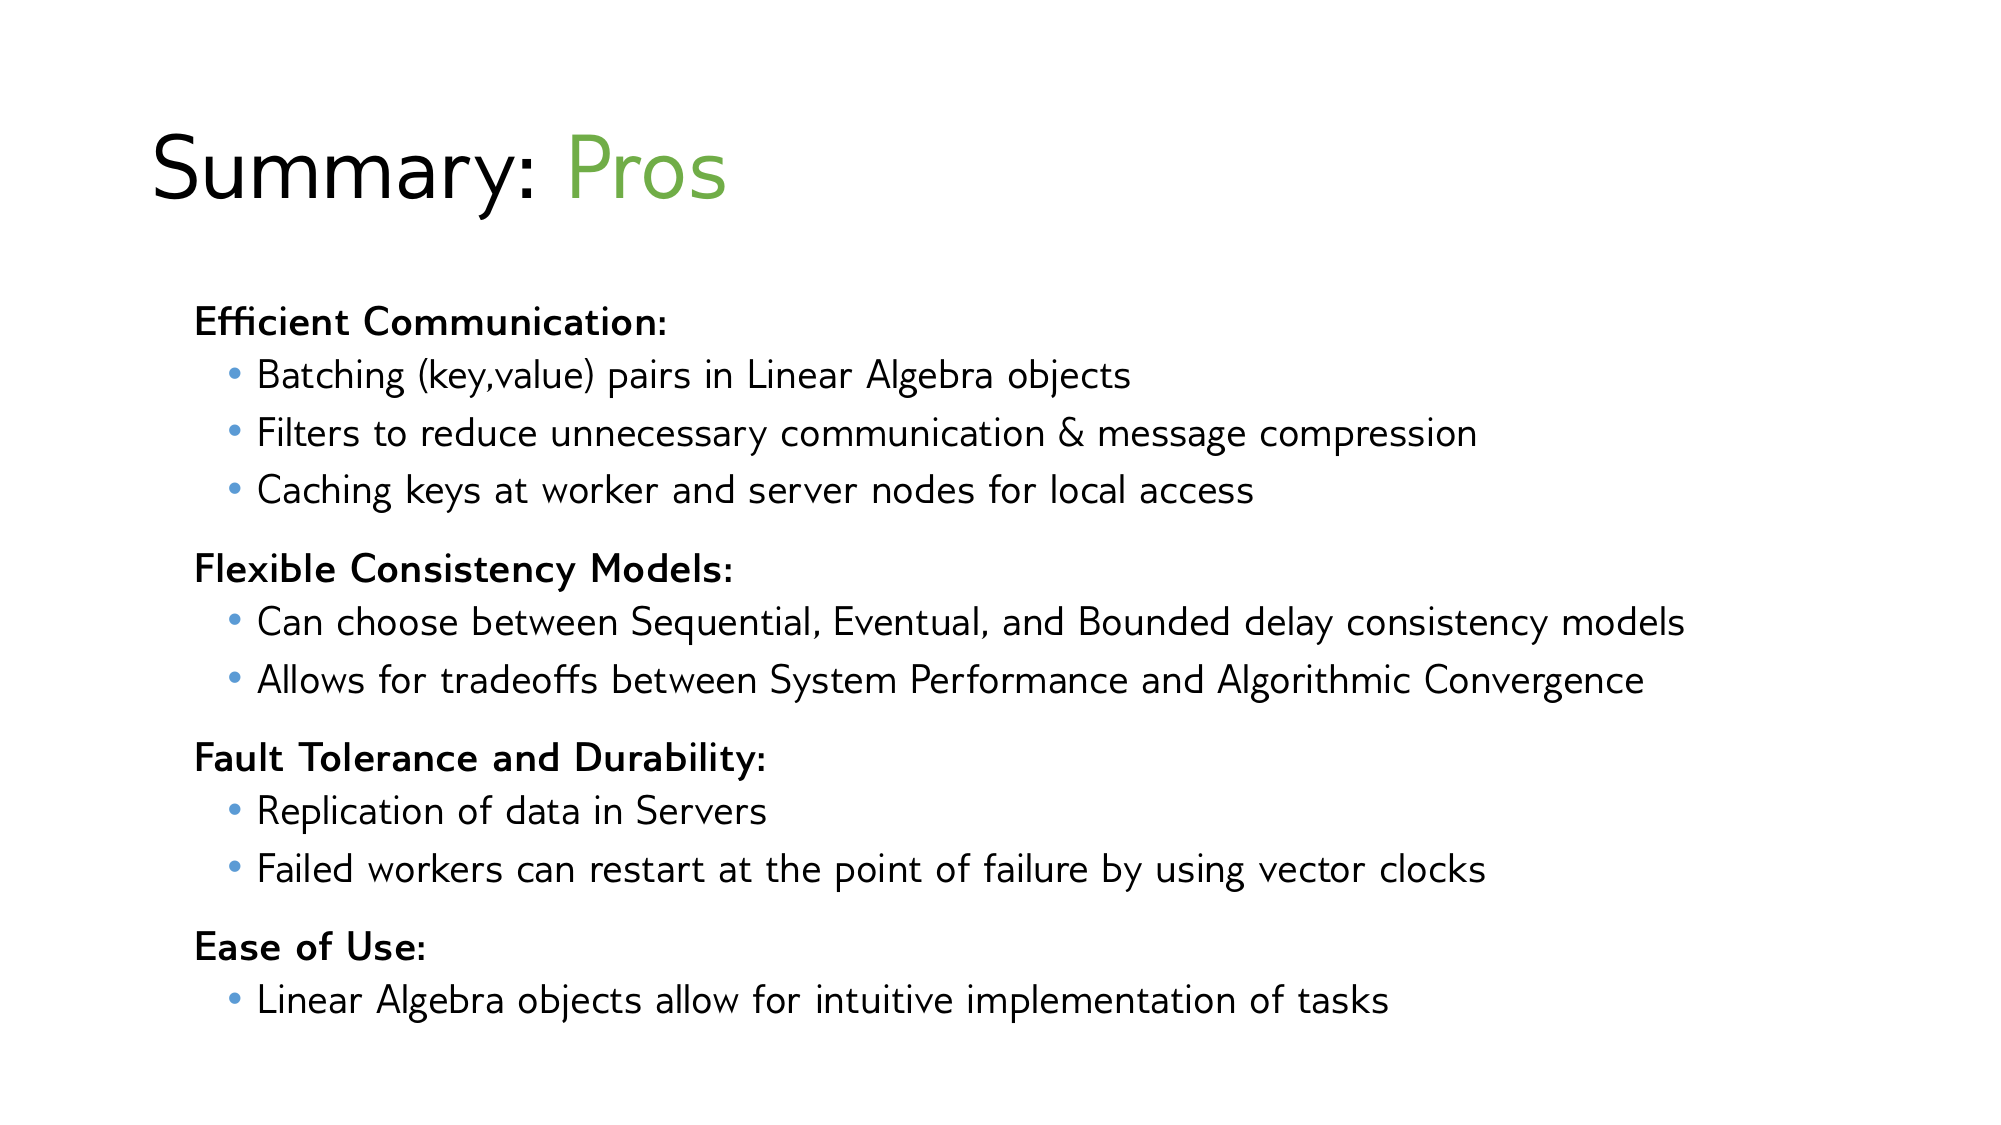

# Summary: Pros
Efficient Communication:
Batching (key,value) pairs in Linear Algebra objects
Filters to reduce unnecessary communication & message compression
Caching keys at worker and server nodes for local access
Flexible Consistency Models:
Can choose between Sequential, Eventual, and Bounded delay consistency models
Allows for tradeoffs between System Performance and Algorithmic Convergence
Fault Tolerance and Durability:
Replication of data in Servers
Failed workers can restart at the point of failure by using vector clocks
Ease of Use:
Linear Algebra objects allow for intuitive implementation of tasks